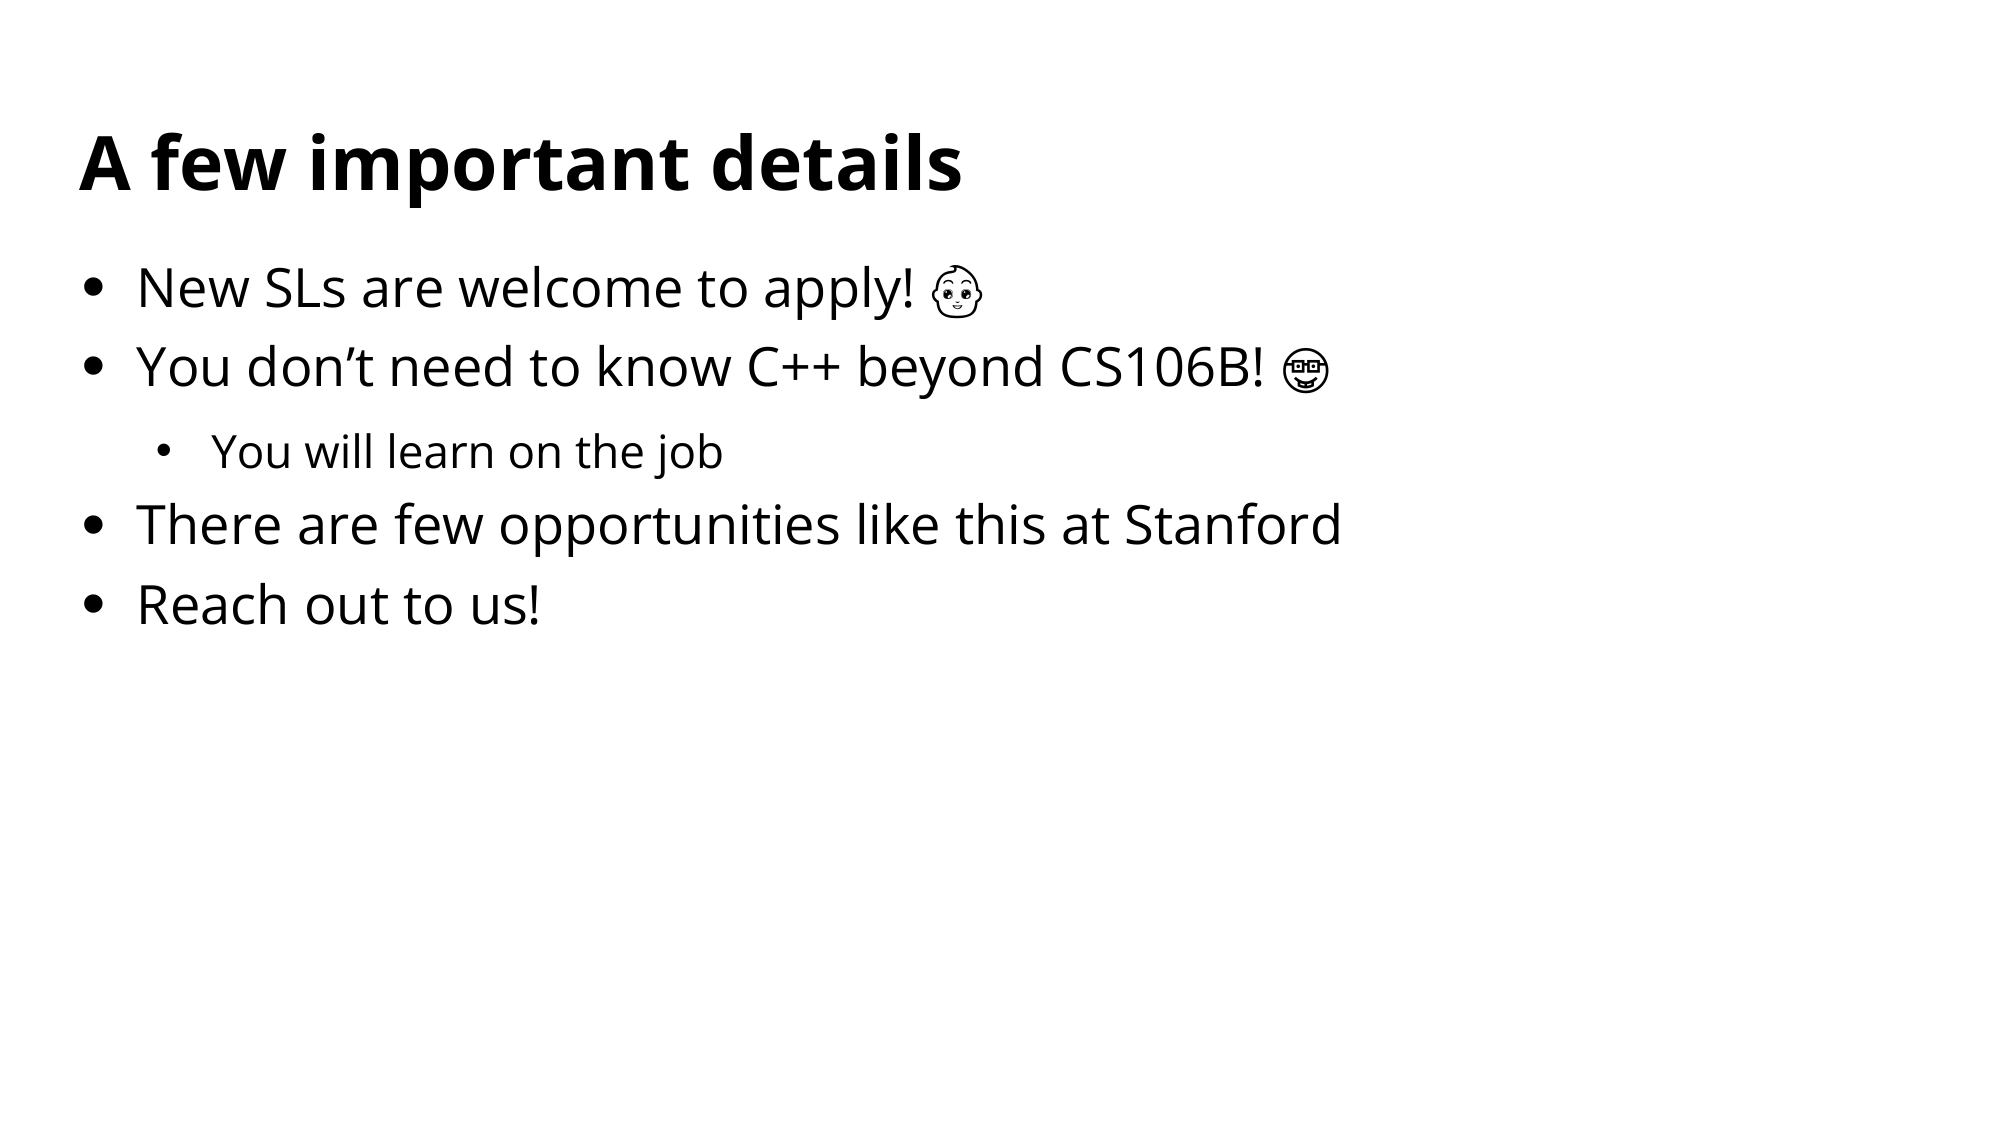

# A few important details
New SLs are welcome to apply! 👶
You don’t need to know C++ beyond CS106B! 🤓
You will learn on the job
There are few opportunities like this at Stanford
Reach out to us!